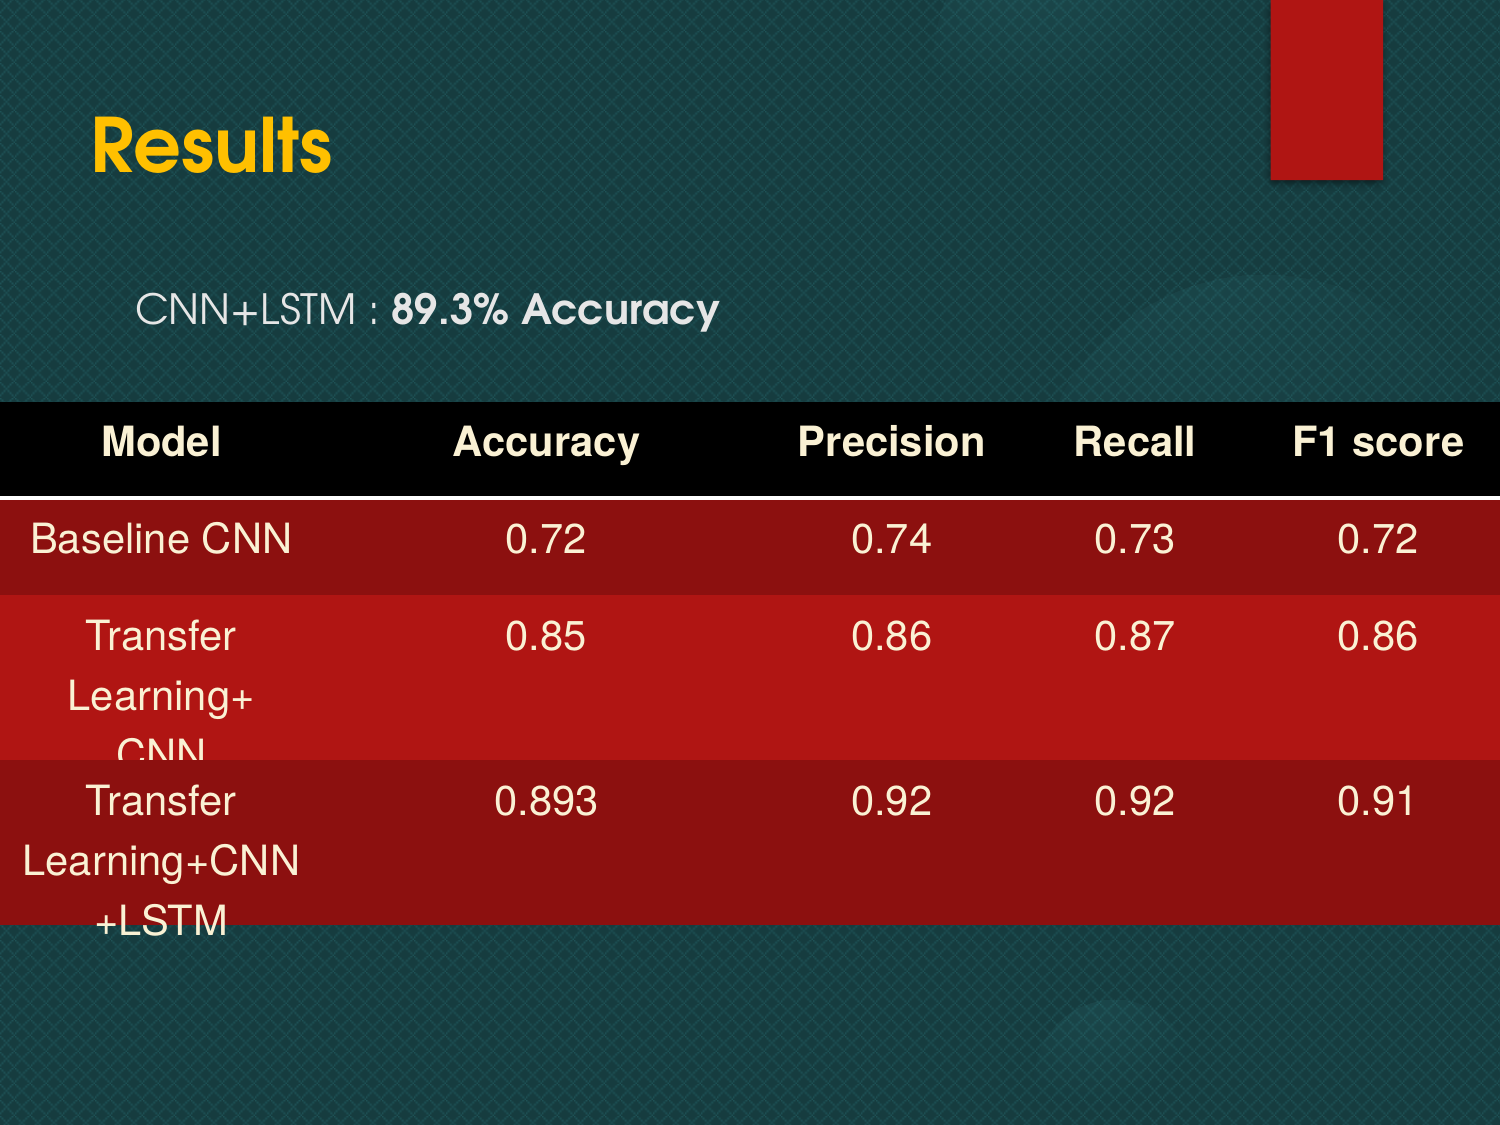

Results
CNN+LSTM : 89.3% Accuracy
| Model | Accuracy | Precision | Recall | F1 score |
| --- | --- | --- | --- | --- |
| Baseline CNN | 0.72 | 0.74 | 0.73 | 0.72 |
| Transfer Learning+ CNN | 0.85 | 0.86 | 0.87 | 0.86 |
| Transfer Learning+CNN+LSTM | 0.893 | 0.92 | 0.92 | 0.91 |